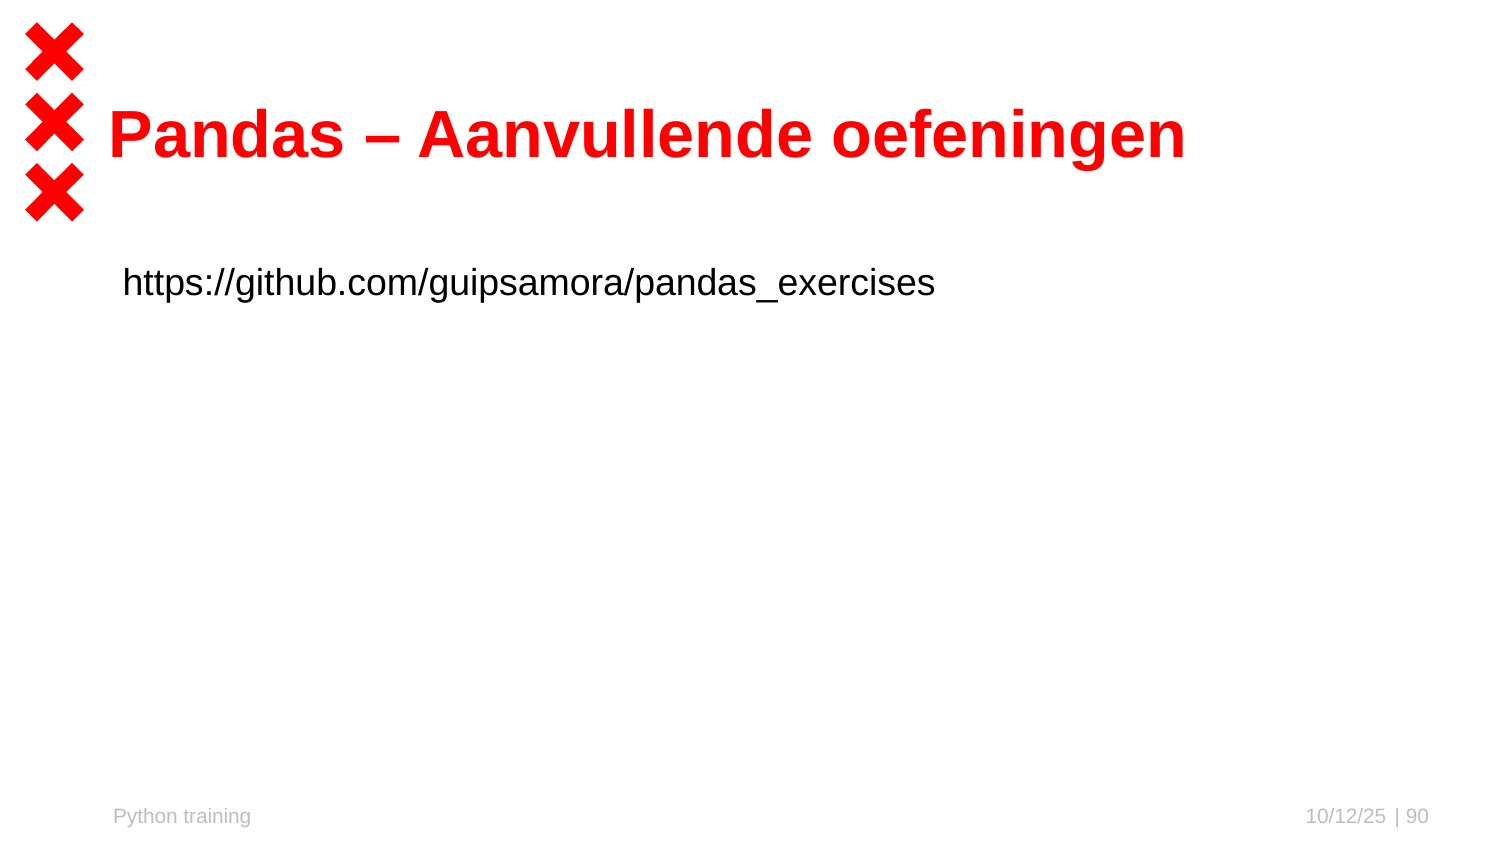

# Pandas – Aanvullende oefeningen
https://github.com/guipsamora/pandas_exercises
Python training
10/12/25
| 90